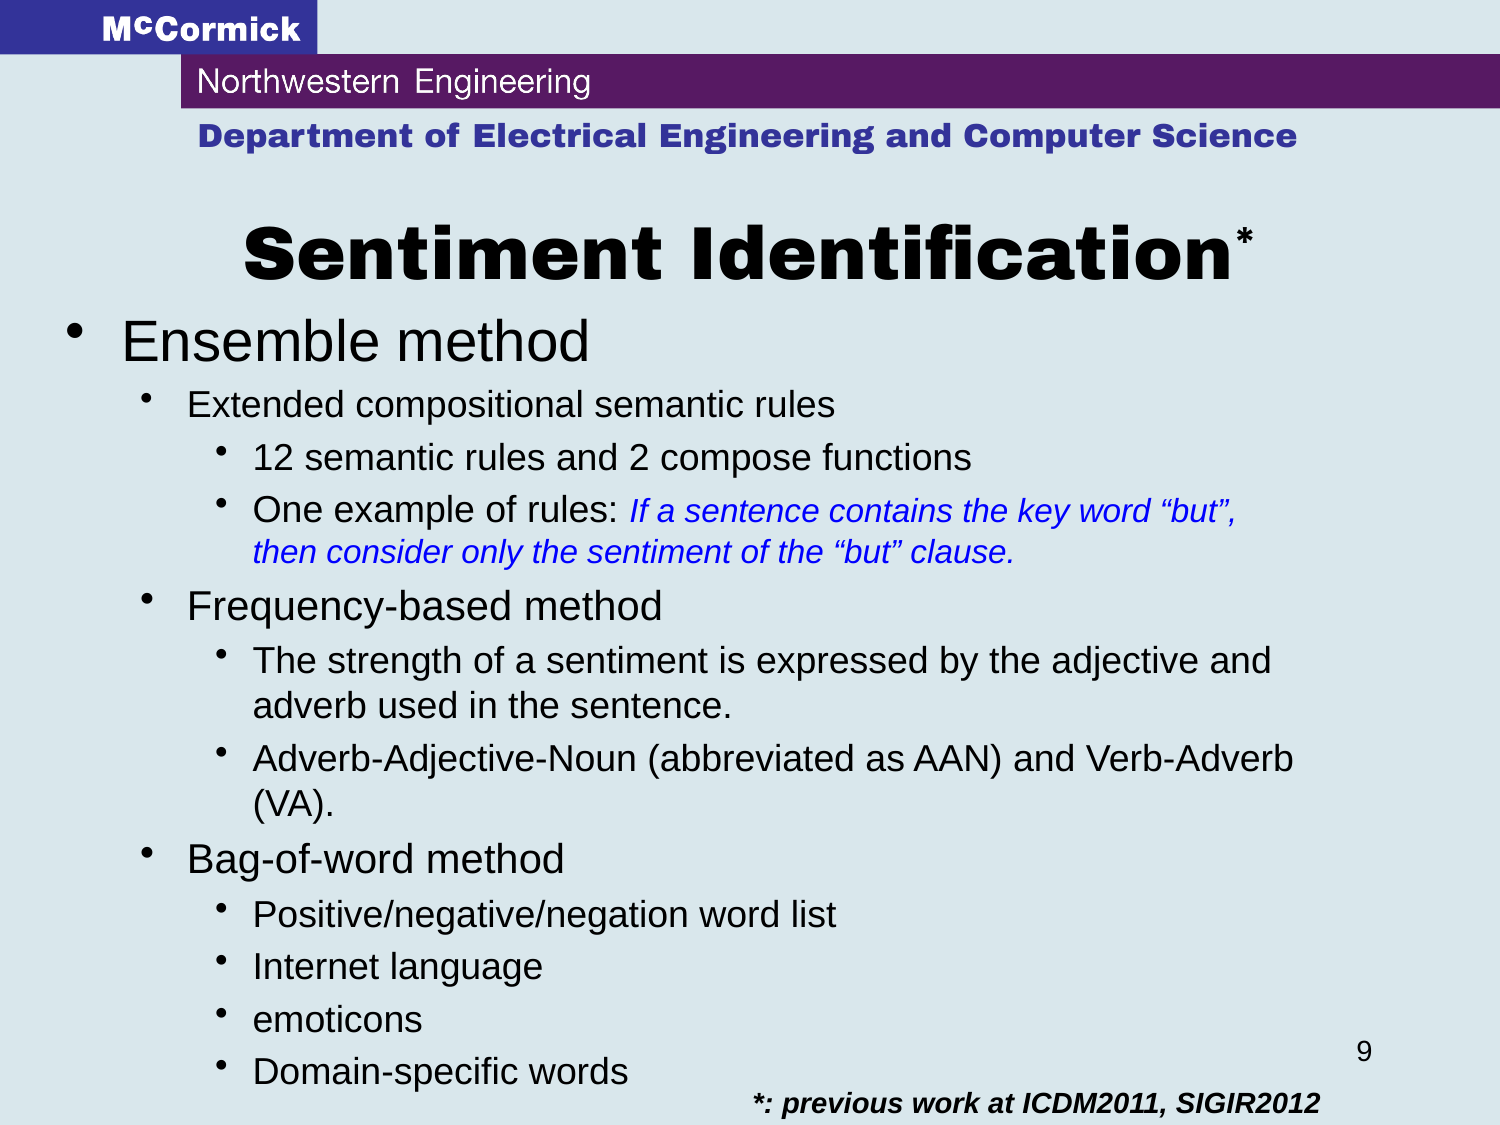

# Sentiment Identification*
Ensemble method
Extended compositional semantic rules
12 semantic rules and 2 compose functions
One example of rules: If a sentence contains the key word “but”, then consider only the sentiment of the “but” clause.
Frequency-based method
The strength of a sentiment is expressed by the adjective and adverb used in the sentence.
Adverb-Adjective-Noun (abbreviated as AAN) and Verb-Adverb (VA).
Bag-of-word method
Positive/negative/negation word list
Internet language
emoticons
Domain-specific words
9
*: previous work at ICDM2011, SIGIR2012